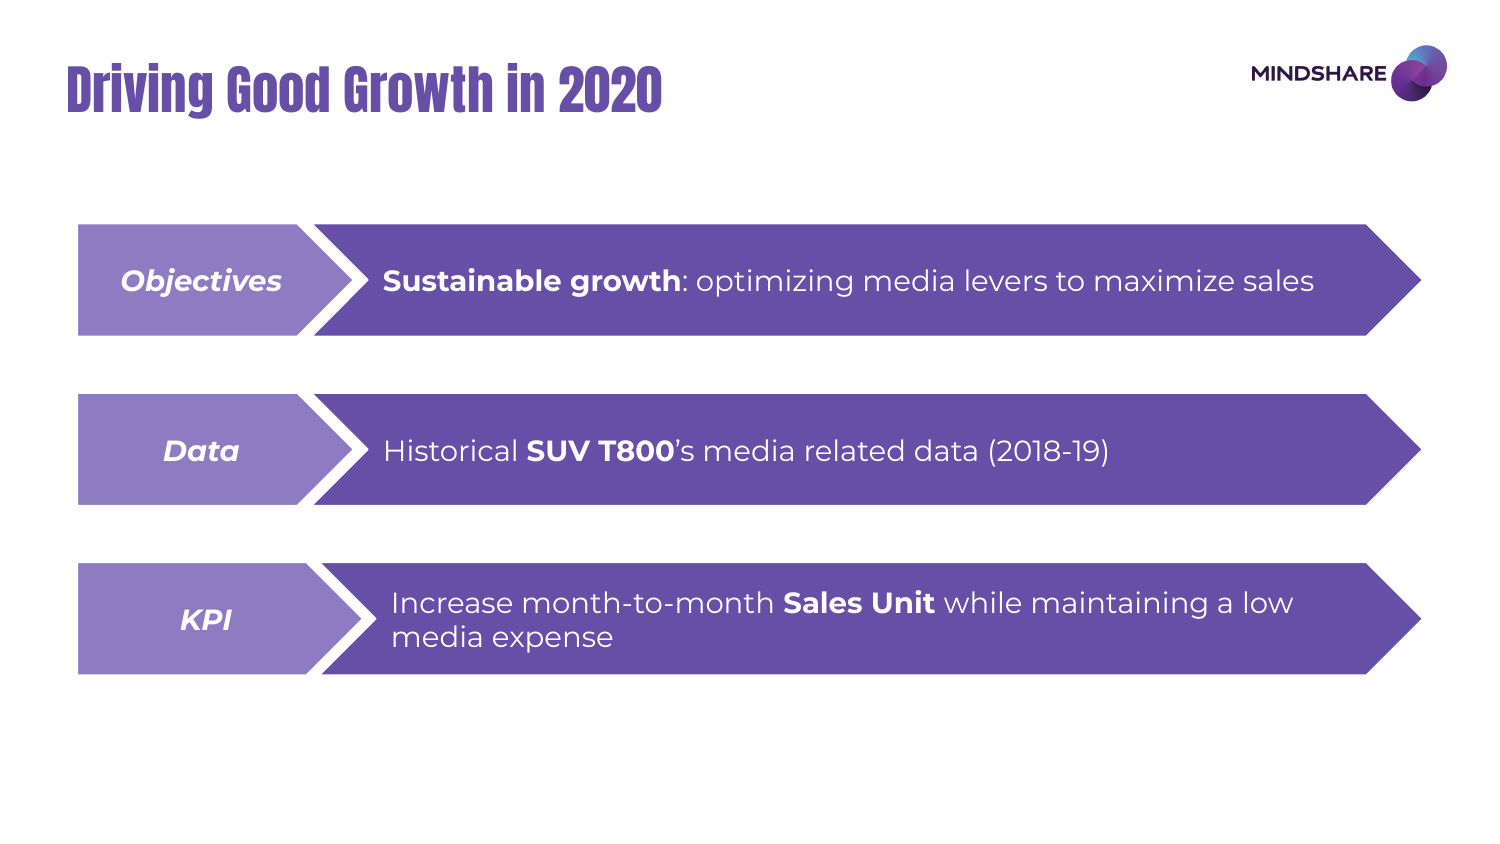

Driving Good Growth in 2020
#
Objectives
Sustainable growth: optimizing media levers to maximize sales
Data
Historical SUV T800’s media related data (2018-19)
KPI
Increase month-to-month Sales Unit while maintaining a low media expense